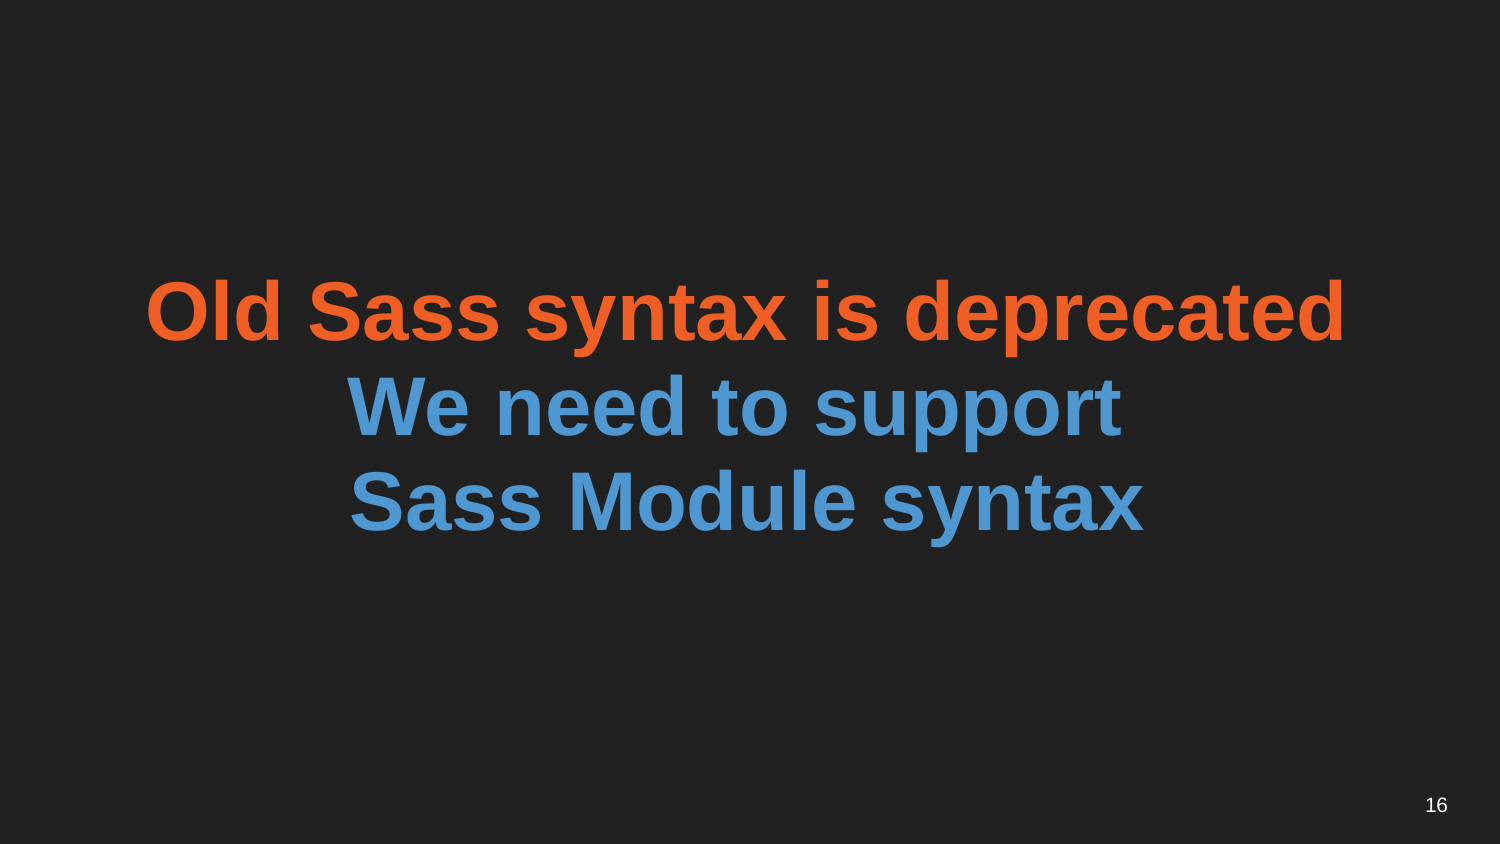

# Old Sass syntax is deprecated We need to support Sass Module syntax
16